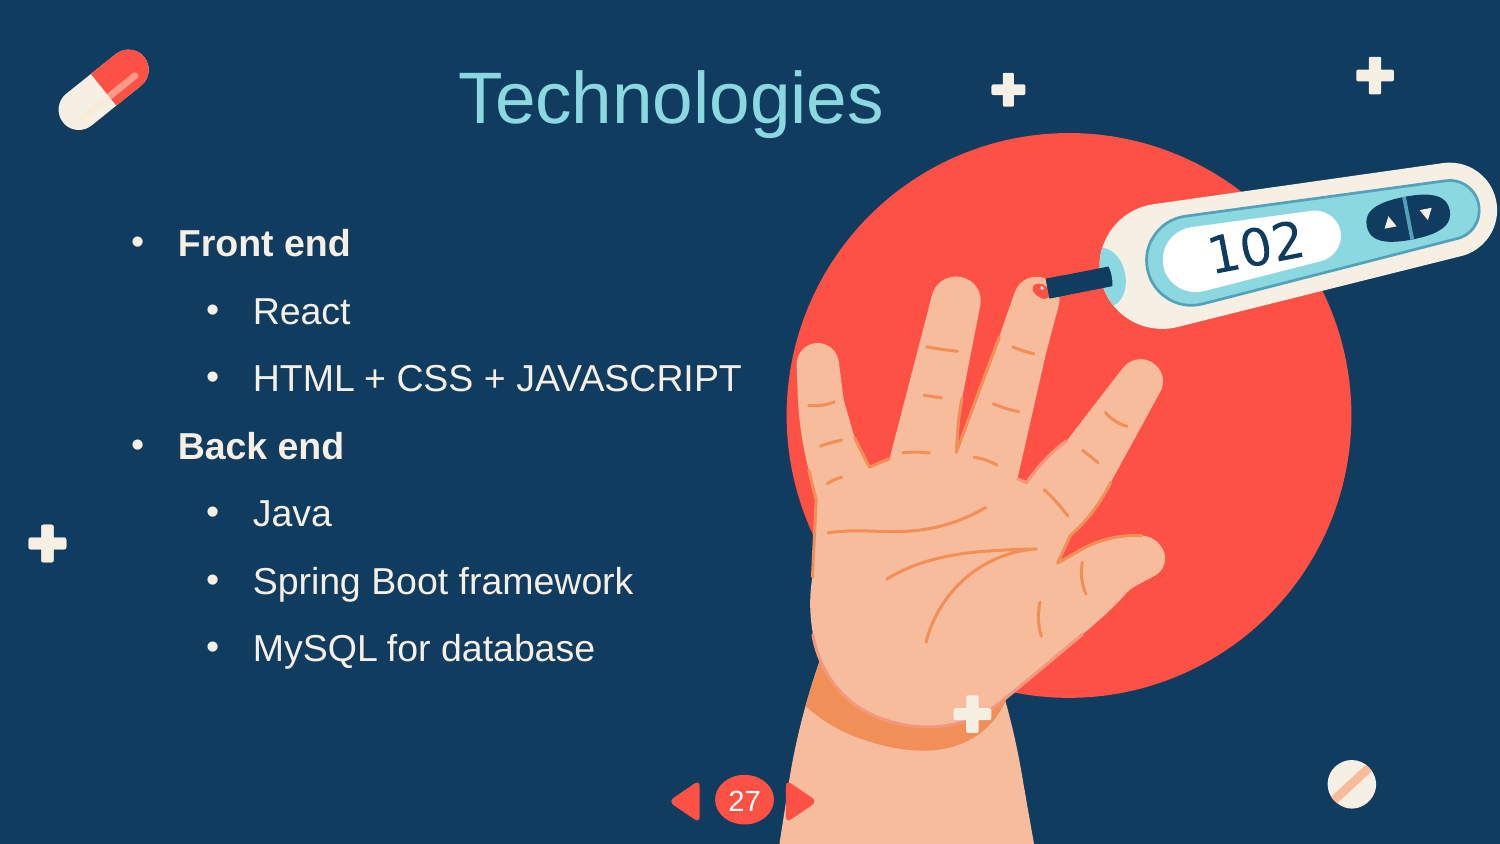

# Technologies

Front end
React
HTML + CSS + JAVASCRIPT
Back end
Java
Spring Boot framework
MySQL for database

27